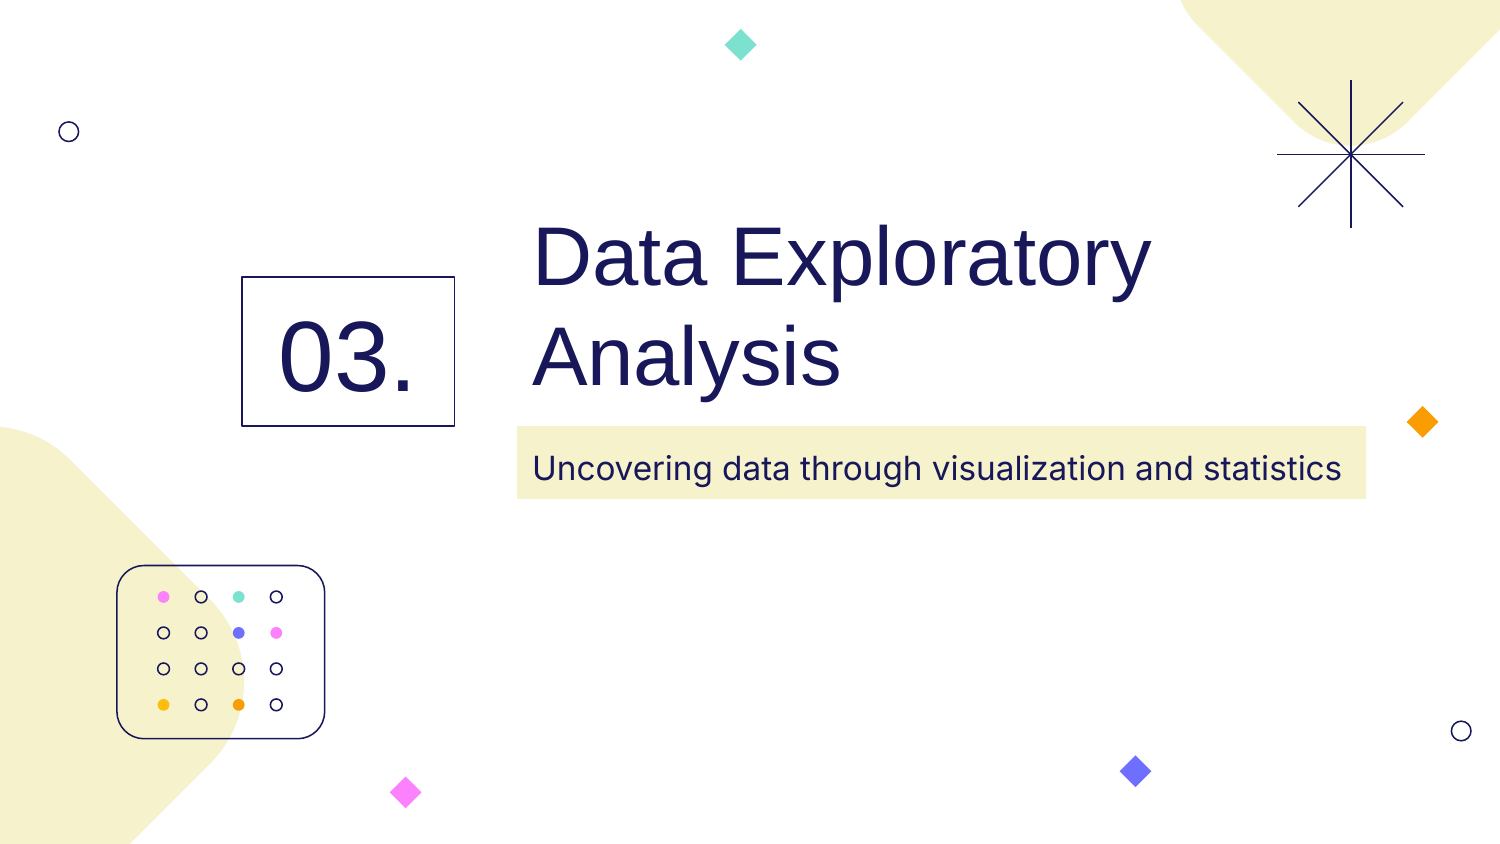

# Data Exploratory Analysis
03.
Uncovering data through visualization and statistics